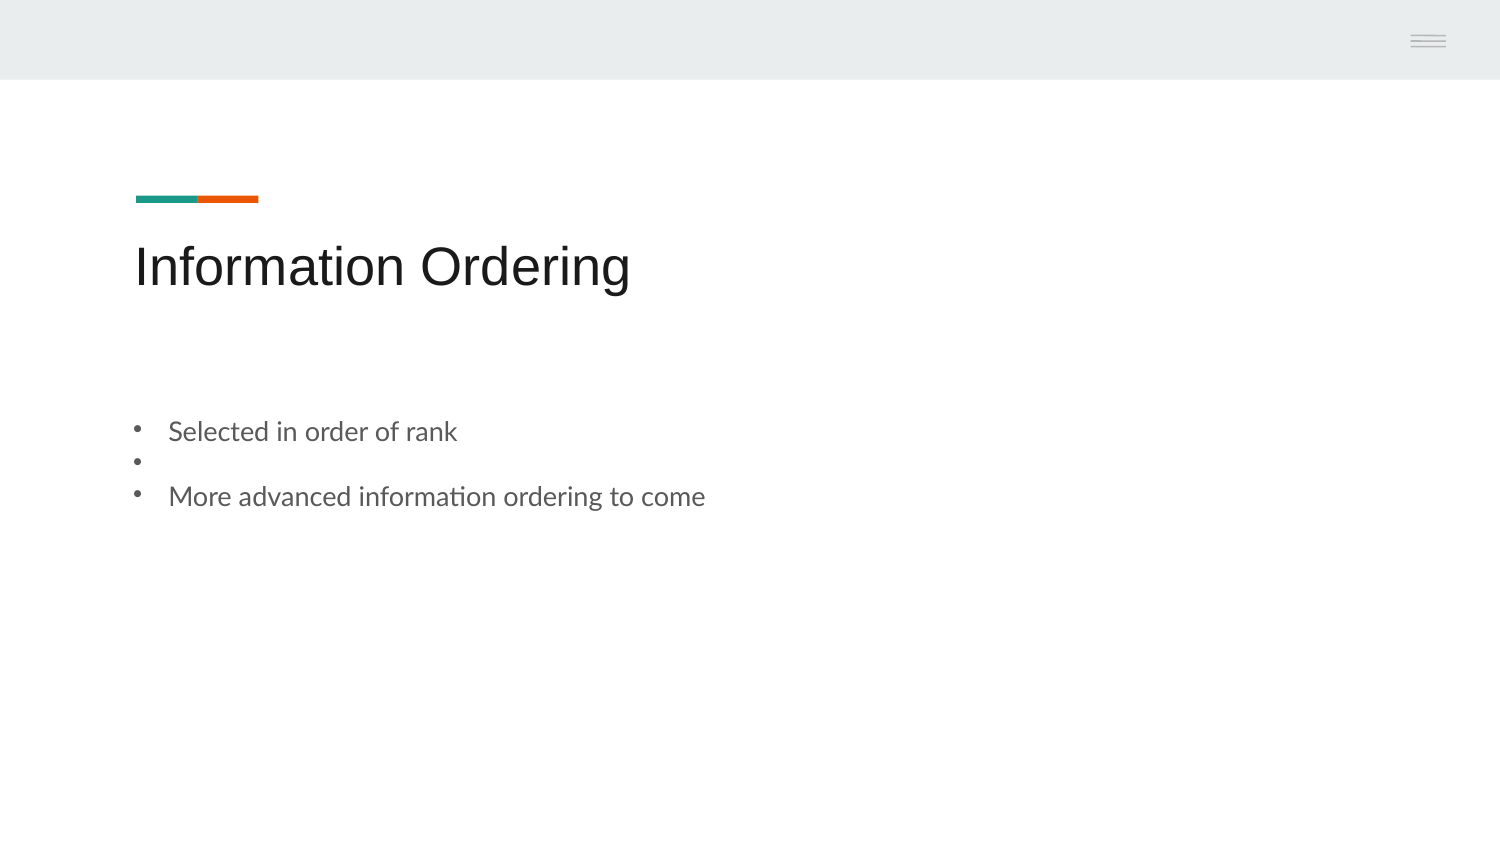

Information Ordering
Selected in order of rank

More advanced information ordering to come